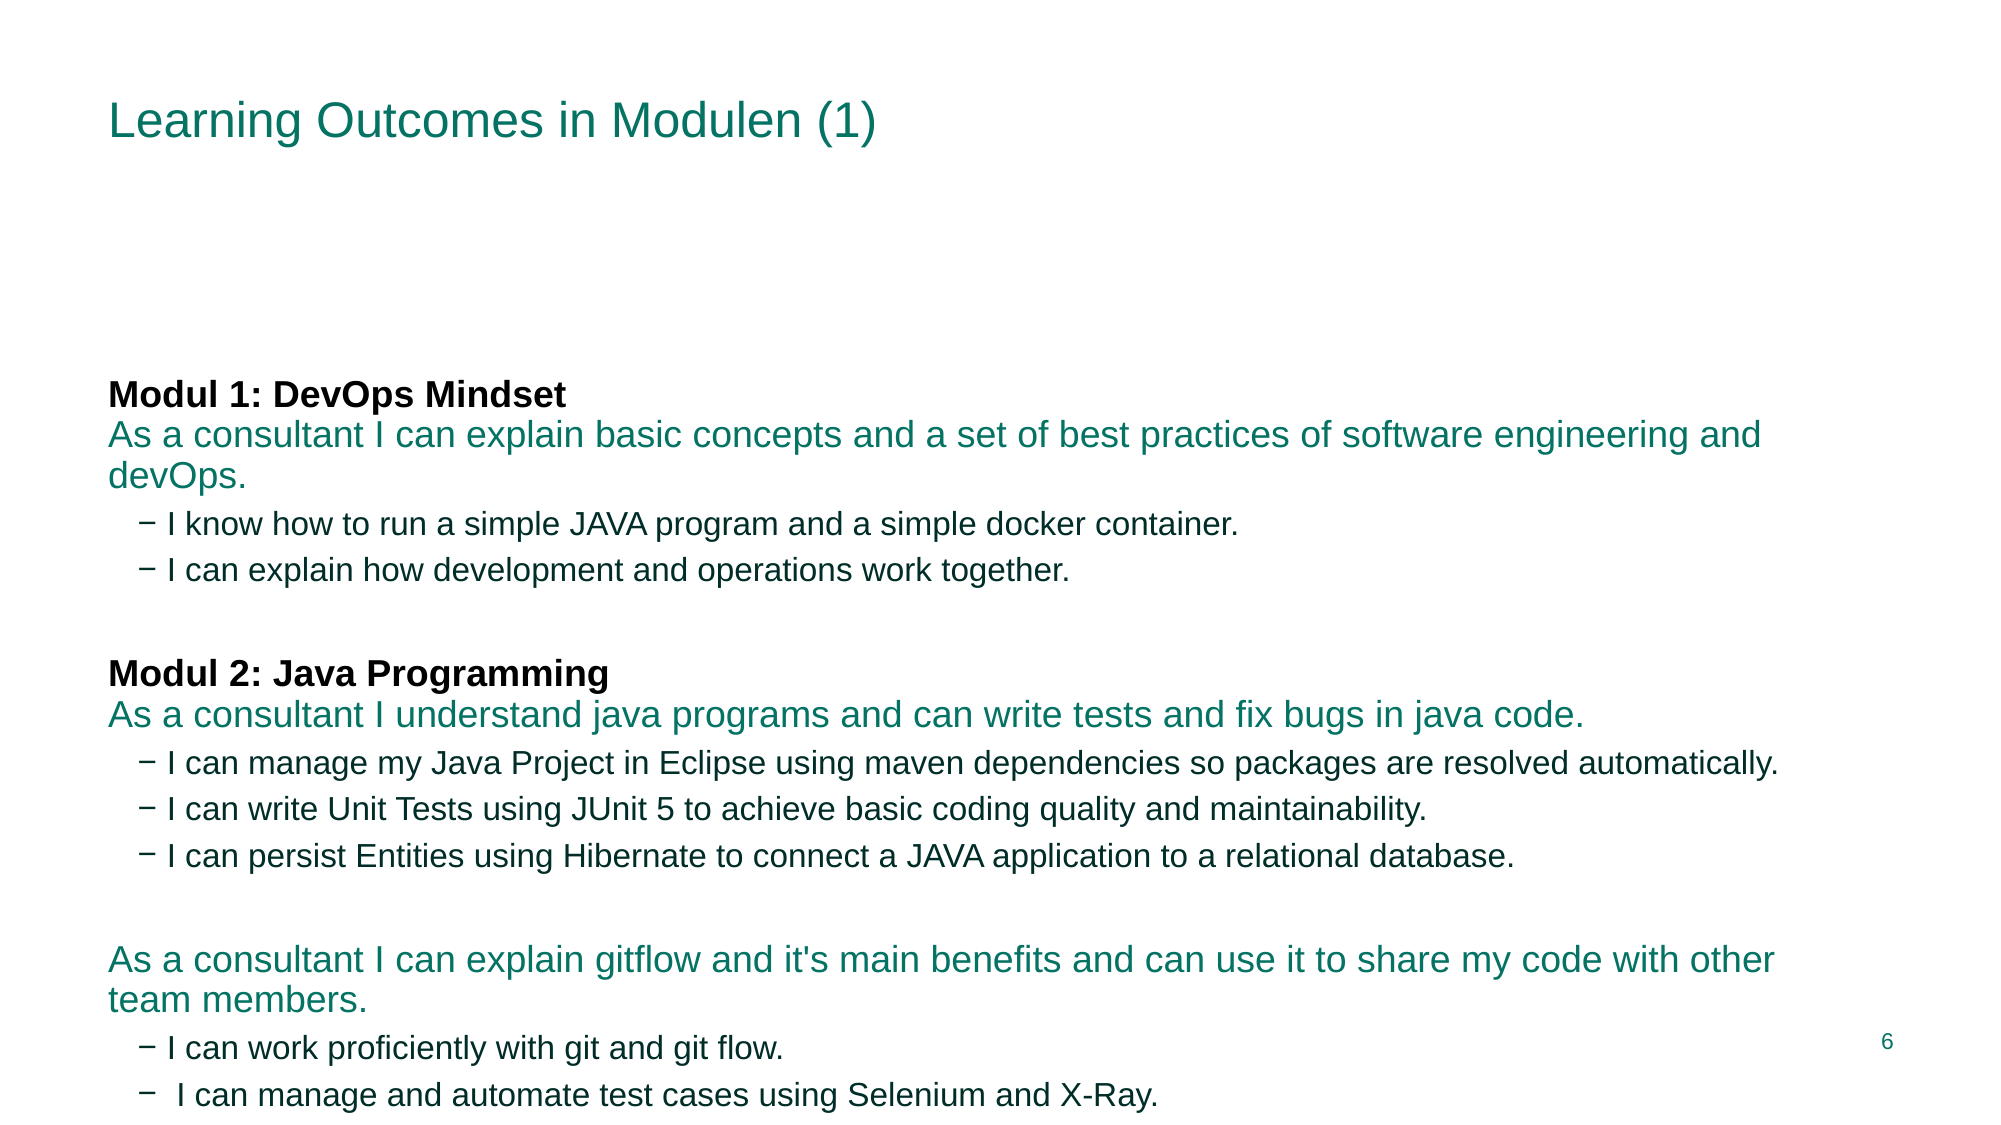

# Learning Outcomes in Modulen (1)
Modul 1: DevOps Mindset
As a consultant I can explain basic concepts and a set of best practices of software engineering and devOps.
I know how to run a simple JAVA program and a simple docker container.
I can explain how development and operations work together.

Modul 2: Java Programming
As a consultant I understand java programs and can write tests and fix bugs in java code.
I can manage my Java Project in Eclipse using maven dependencies so packages are resolved automatically.
I can write Unit Tests using JUnit 5 to achieve basic coding quality and maintainability.
I can persist Entities using Hibernate to connect a JAVA application to a relational database.

As a consultant I can explain gitflow and it's main benefits and can use it to share my code with other team members.
I can work proficiently with git and git flow.
 I can manage and automate test cases using Selenium and X-Ray.
6